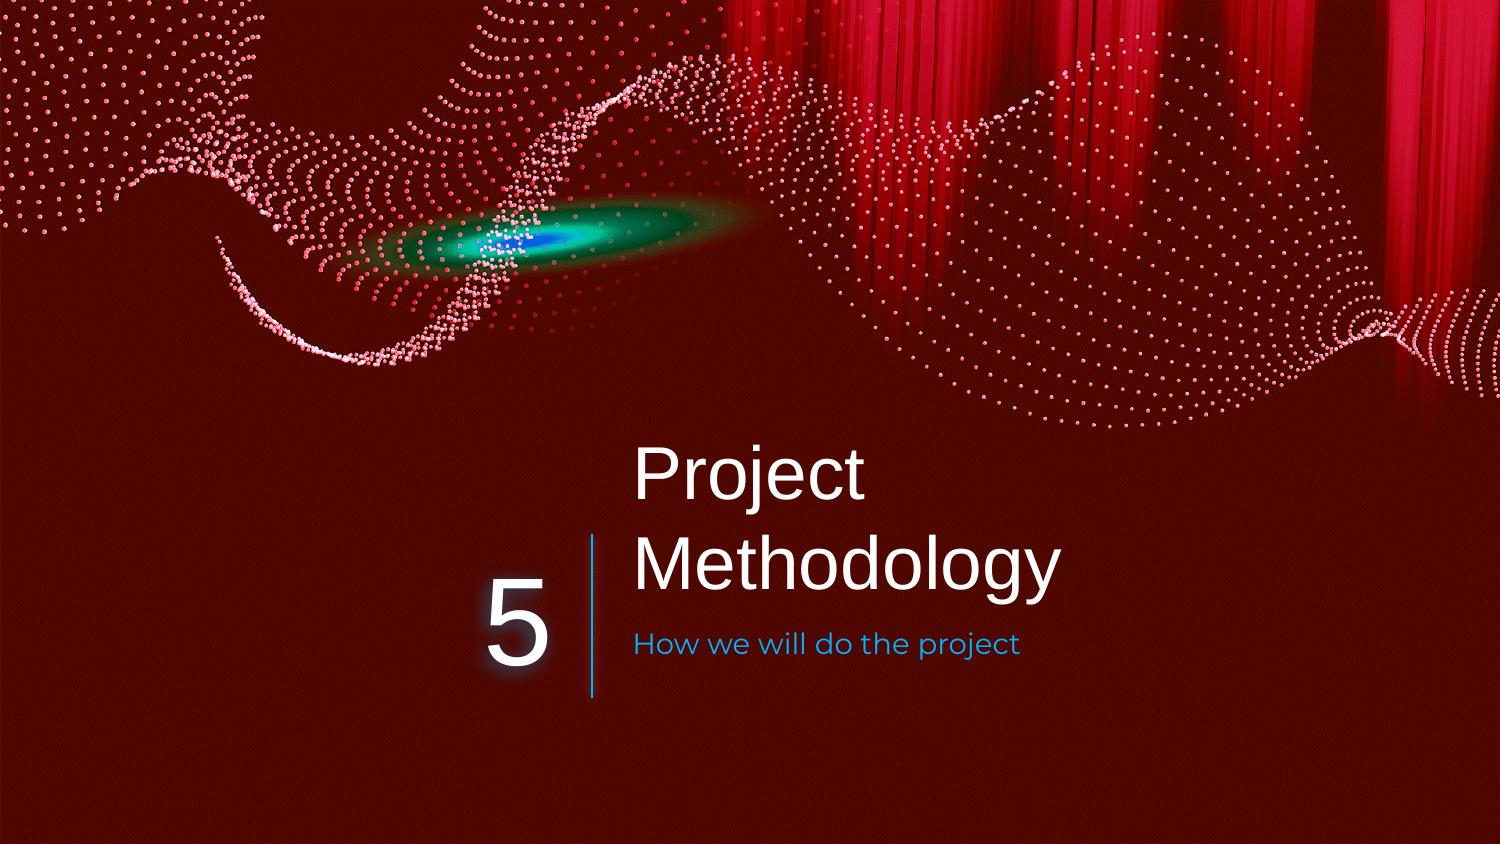

# Project Methodology
5
How we will do the project